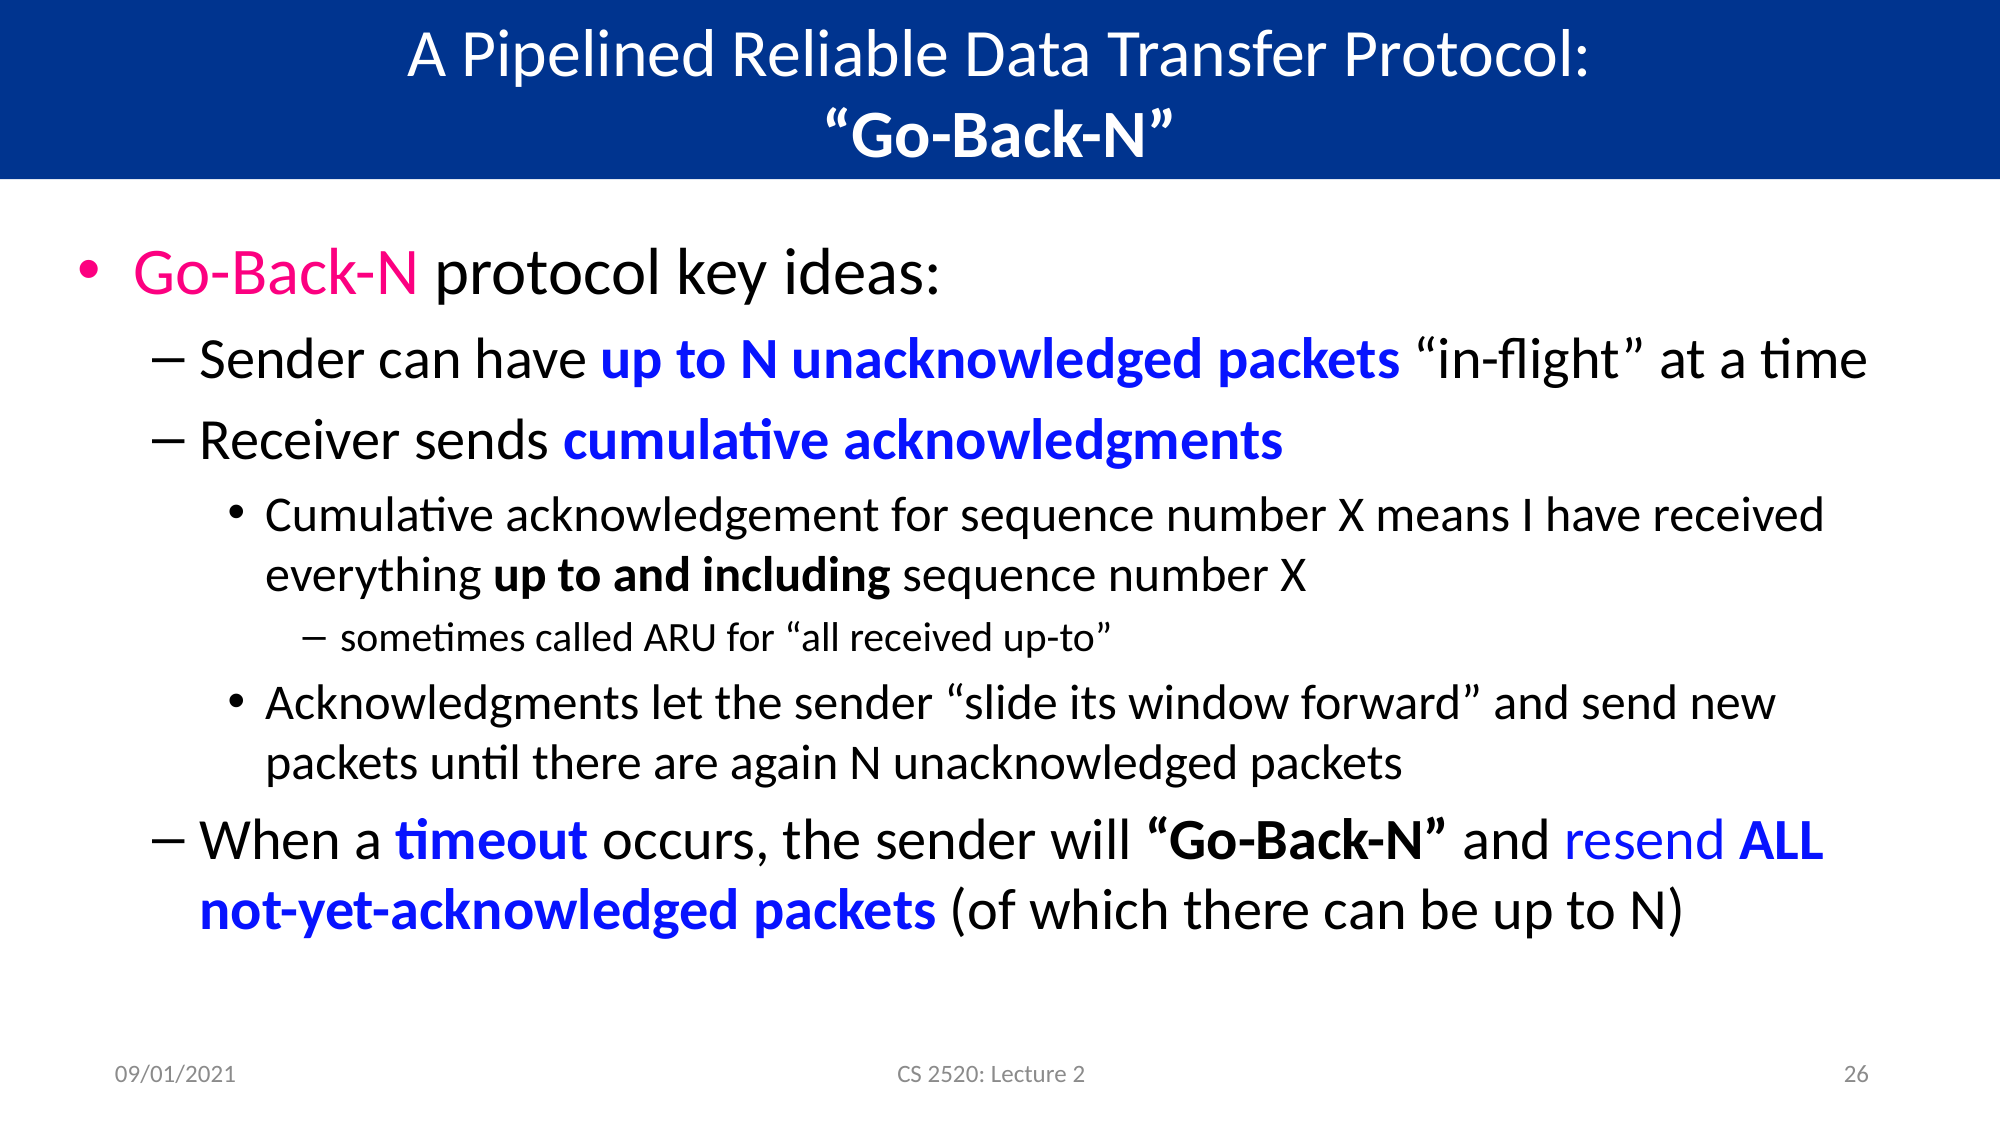

# A Pipelined Reliable Data Transfer Protocol: “Go-Back-N”
Go-Back-N protocol key ideas:
Sender can have up to N unacknowledged packets “in-flight” at a time
Receiver sends cumulative acknowledgments
Cumulative acknowledgement for sequence number X means I have received everything up to and including sequence number X
sometimes called ARU for “all received up-to”
Acknowledgments let the sender “slide its window forward” and send new packets until there are again N unacknowledged packets
When a timeout occurs, the sender will “Go-Back-N” and resend ALL not-yet-acknowledged packets (of which there can be up to N)
09/01/2021
CS 2520: Lecture 2
26